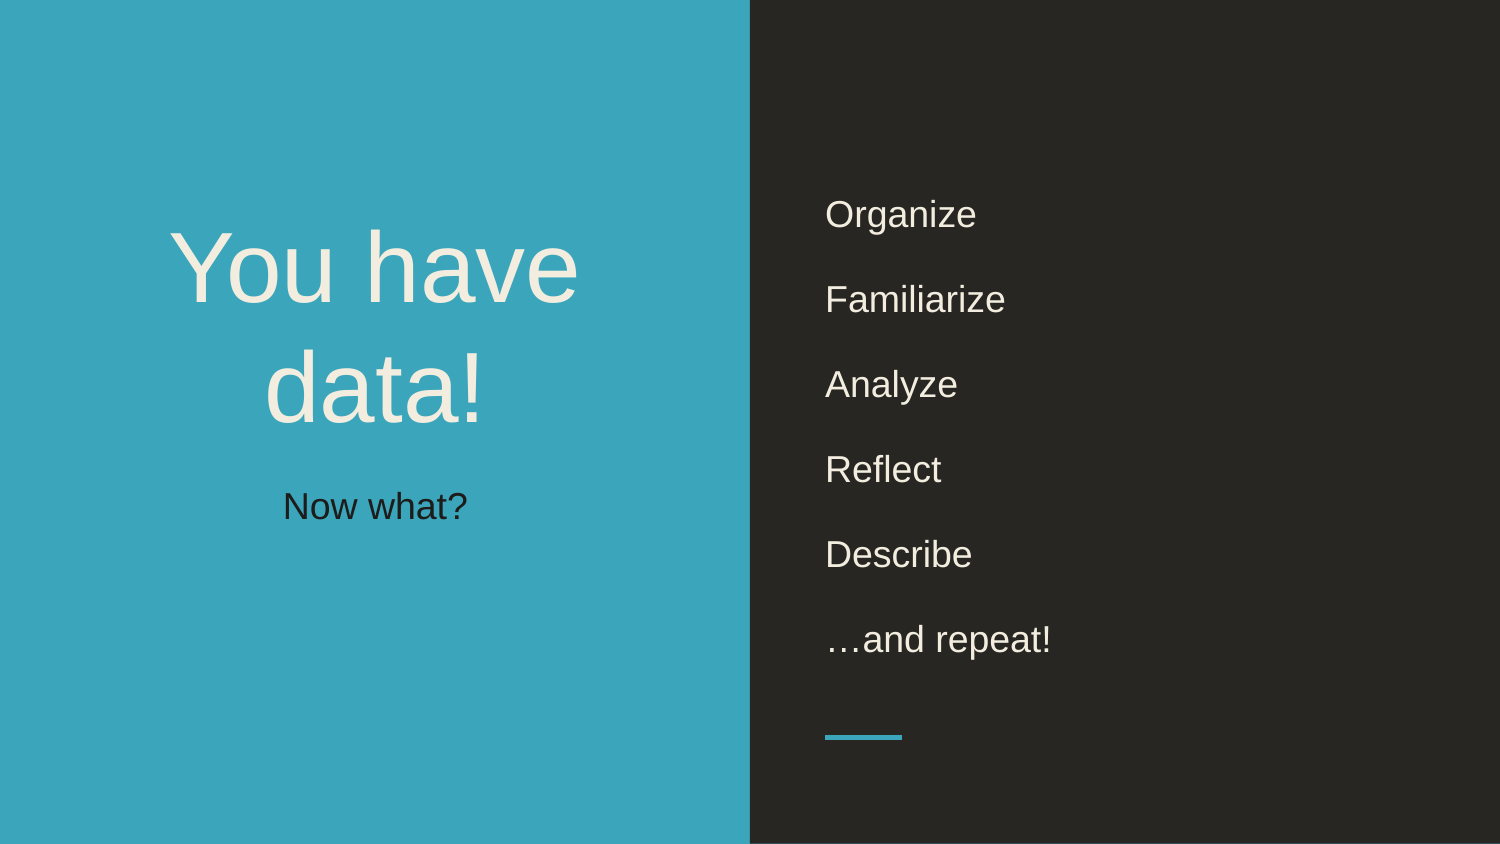

Organize
Familiarize
Analyze
Reflect
Describe
…and repeat!
# You have data!
Now what?